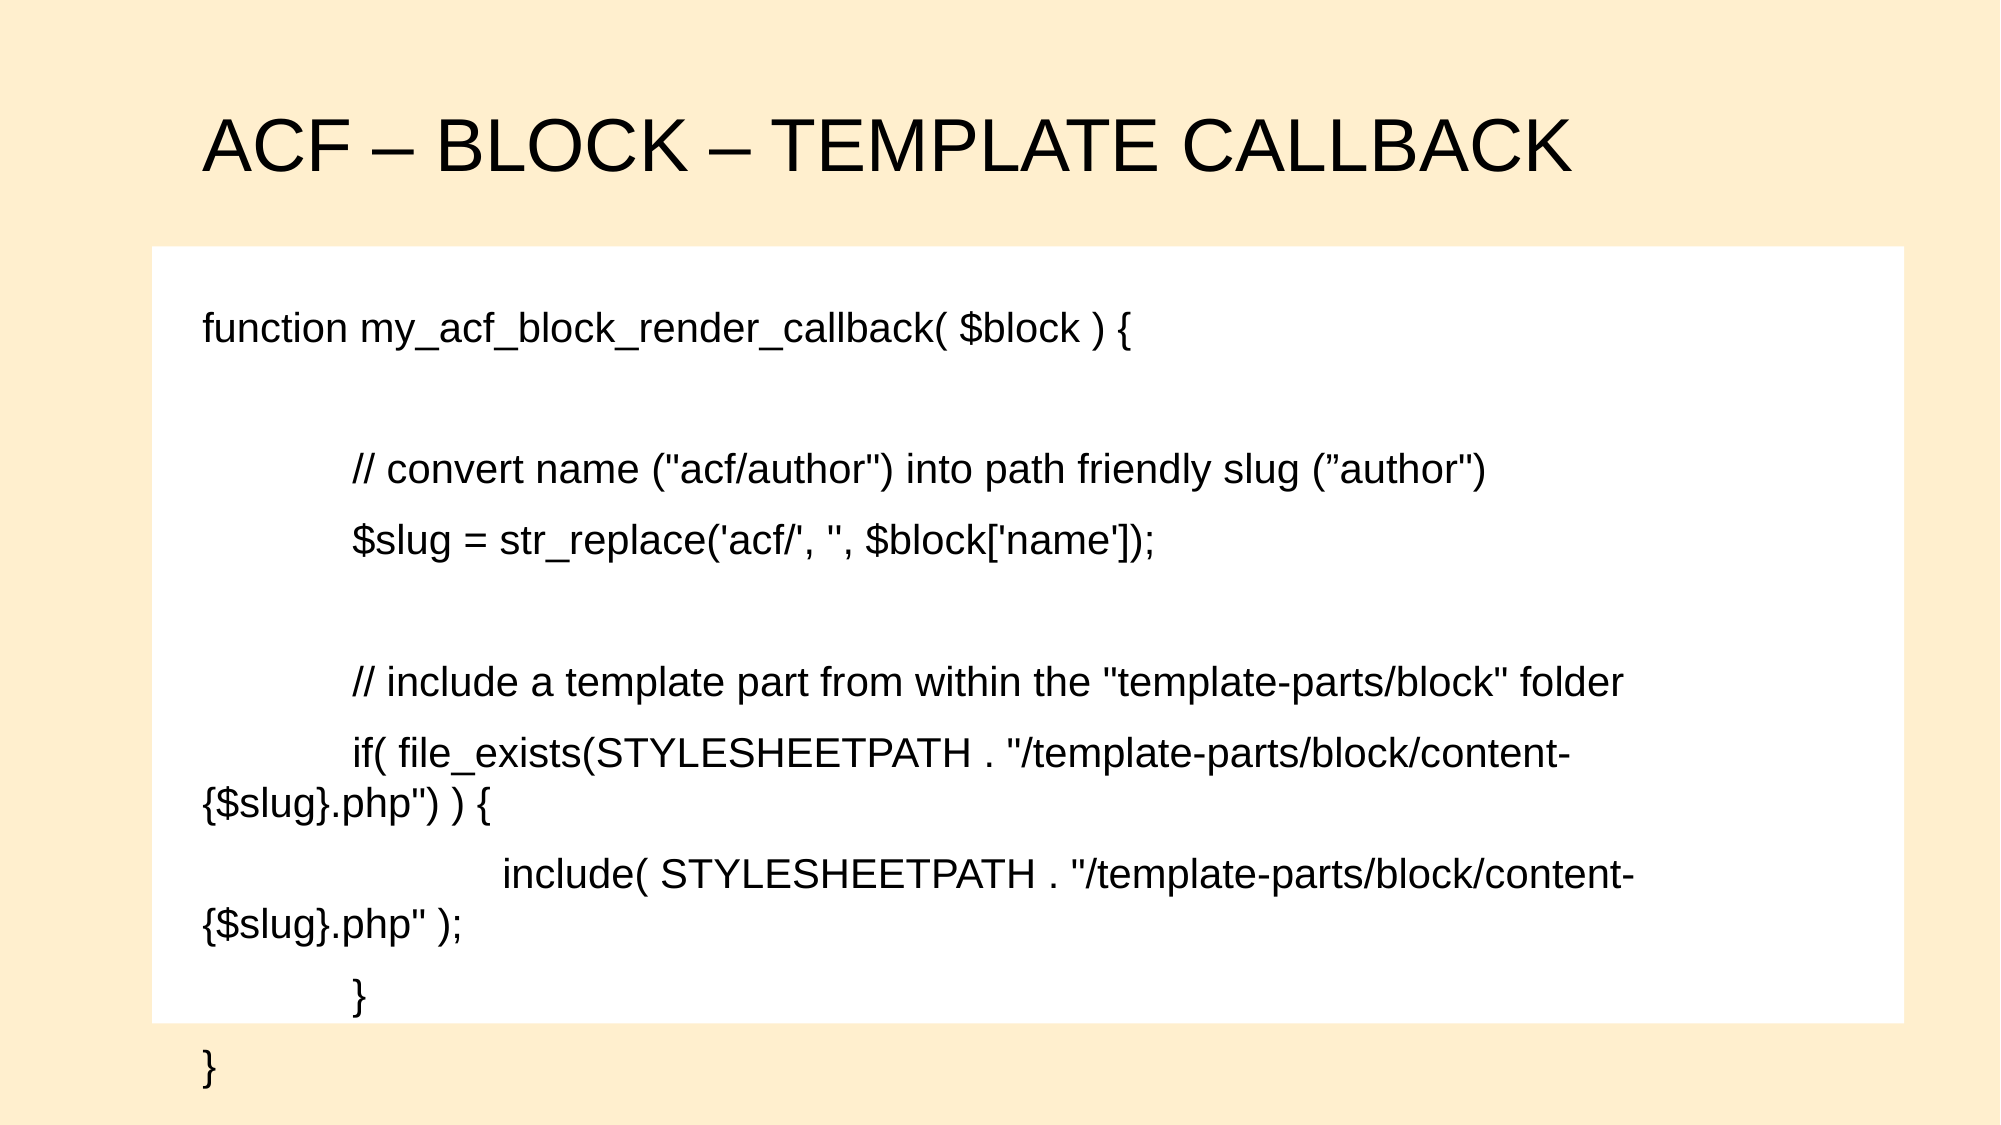

# ACF – Block – Template Callback

function my_acf_block_render_callback( $block ) {

	// convert name ("acf/author") into path friendly slug (”author")
	$slug = str_replace('acf/', '', $block['name']);

	// include a template part from within the "template-parts/block" folder
	if( file_exists(STYLESHEETPATH . "/template-parts/block/content-{$slug}.php") ) {
		include( STYLESHEETPATH . "/template-parts/block/content-{$slug}.php" );
	}
}